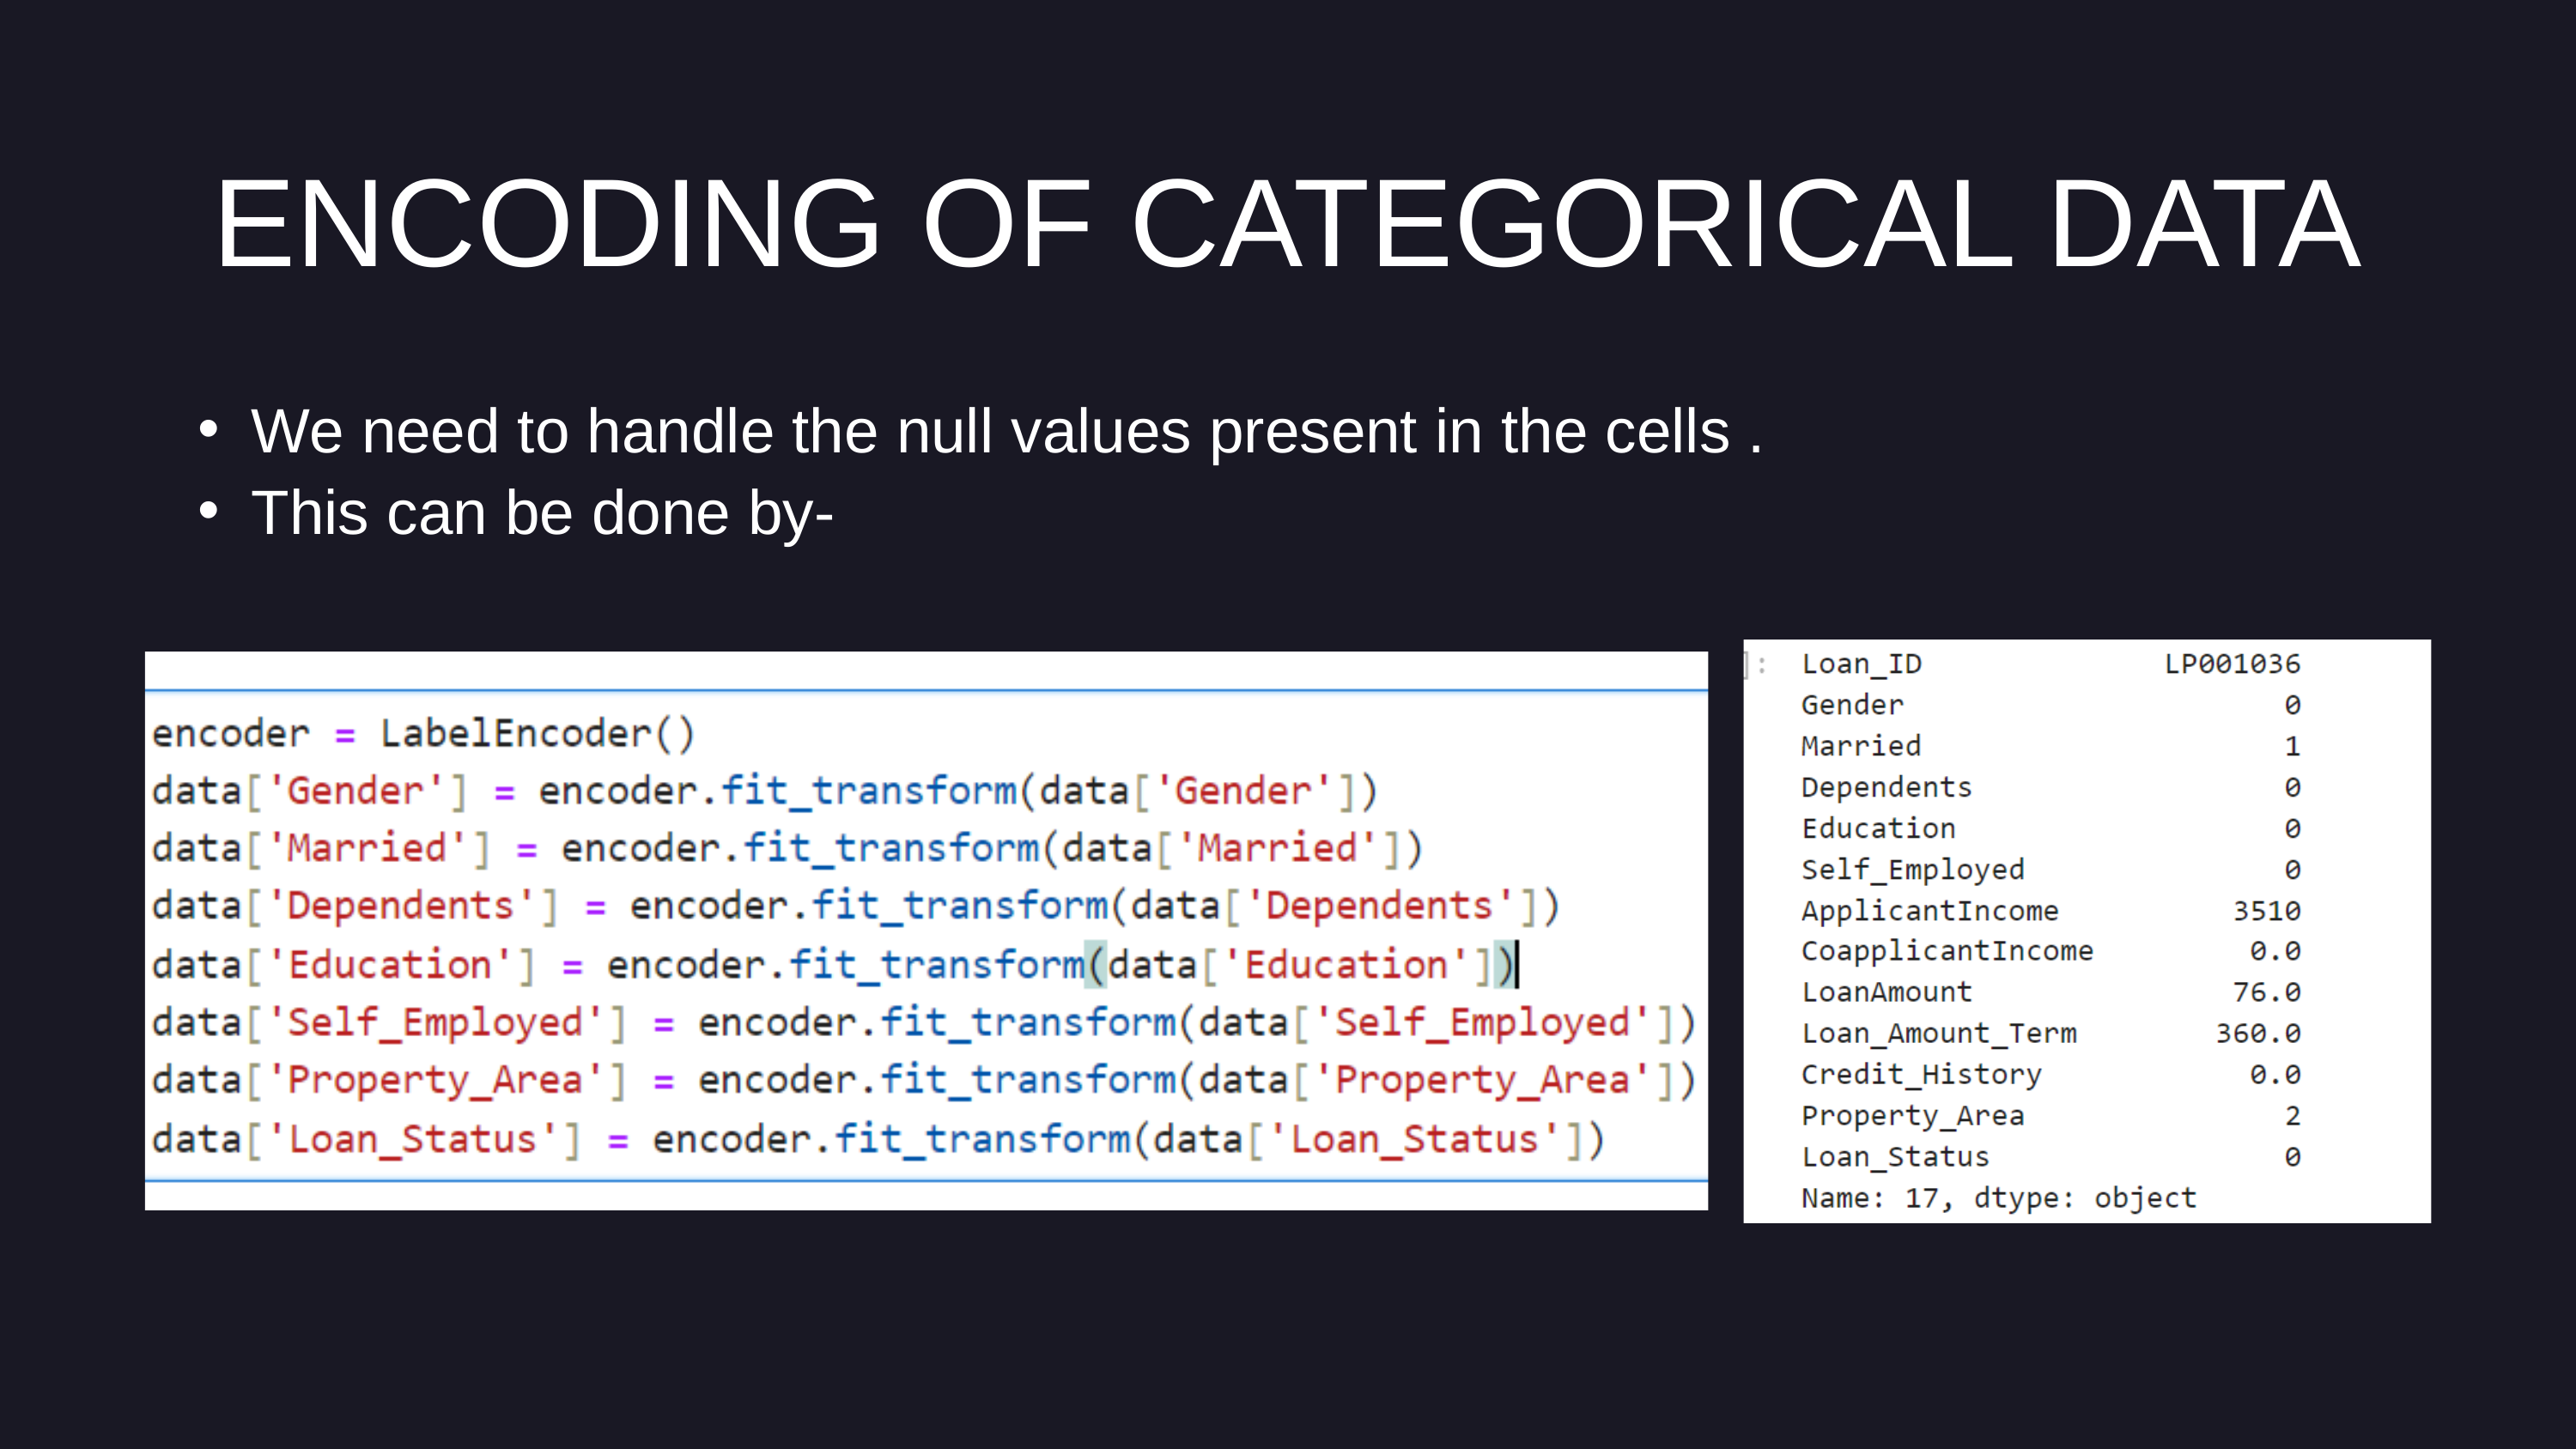

ENCODING OF CATEGORICAL DATA
We need to handle the null values present in the cells .
This can be done by-